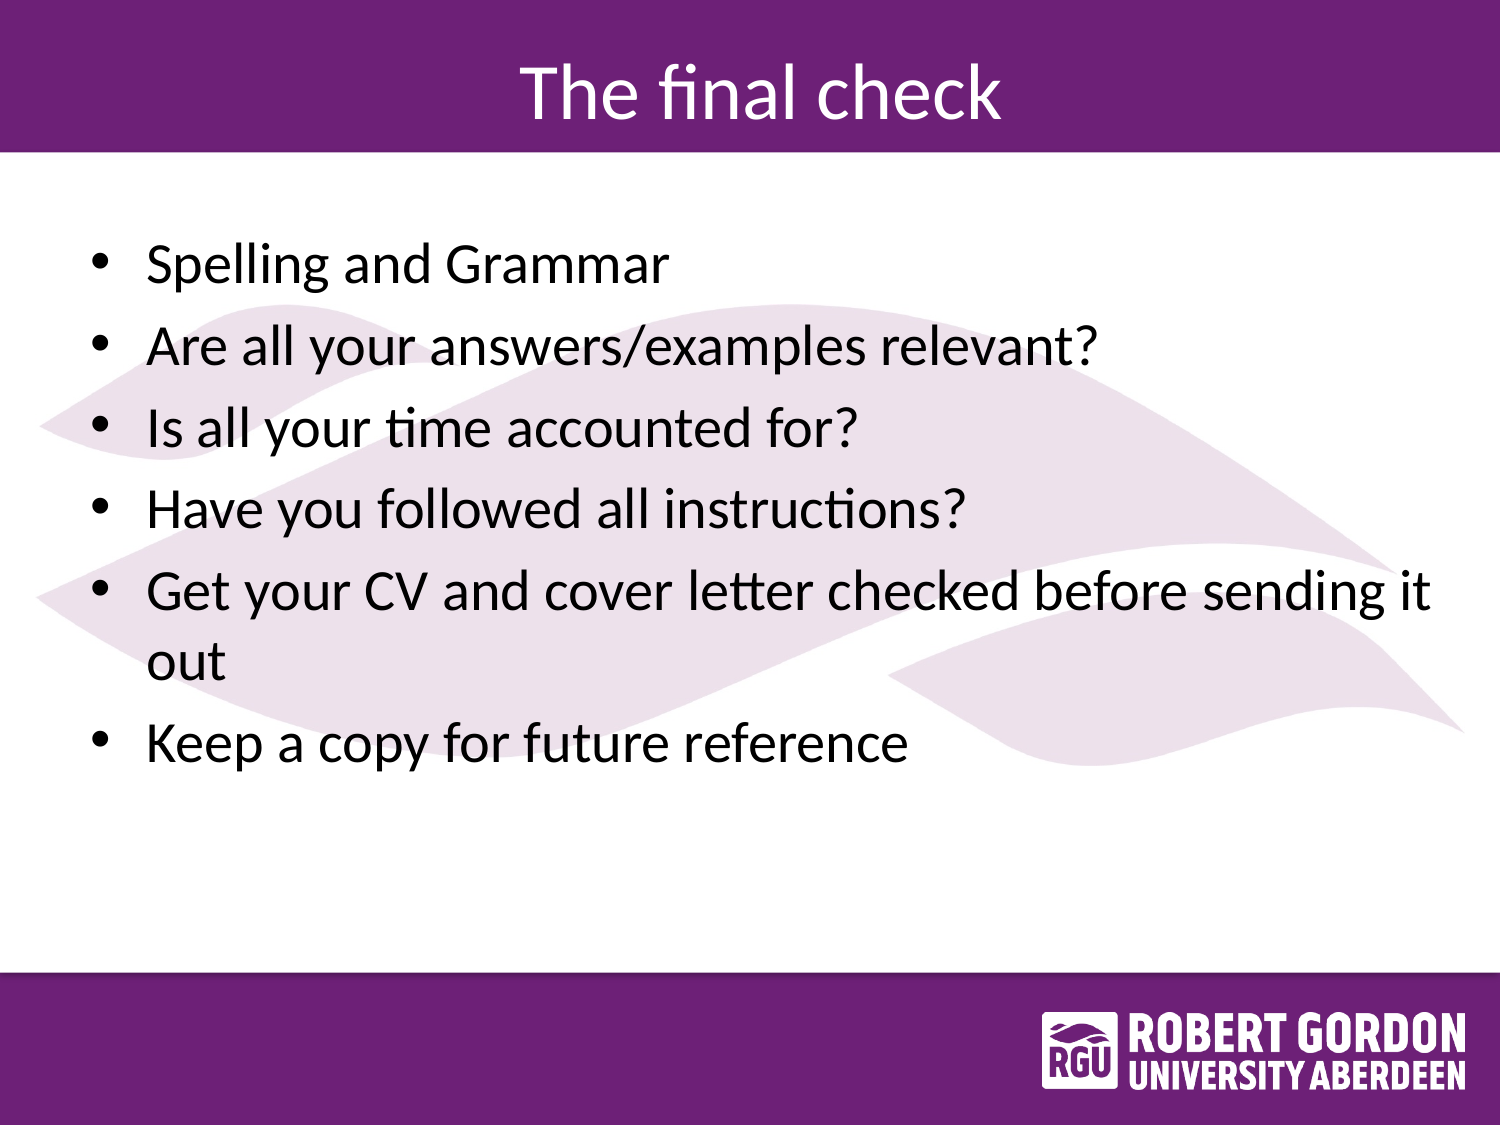

# The final check
Spelling and Grammar
Are all your answers/examples relevant?
Is all your time accounted for?
Have you followed all instructions?
Get your CV and cover letter checked before sending it out
Keep a copy for future reference